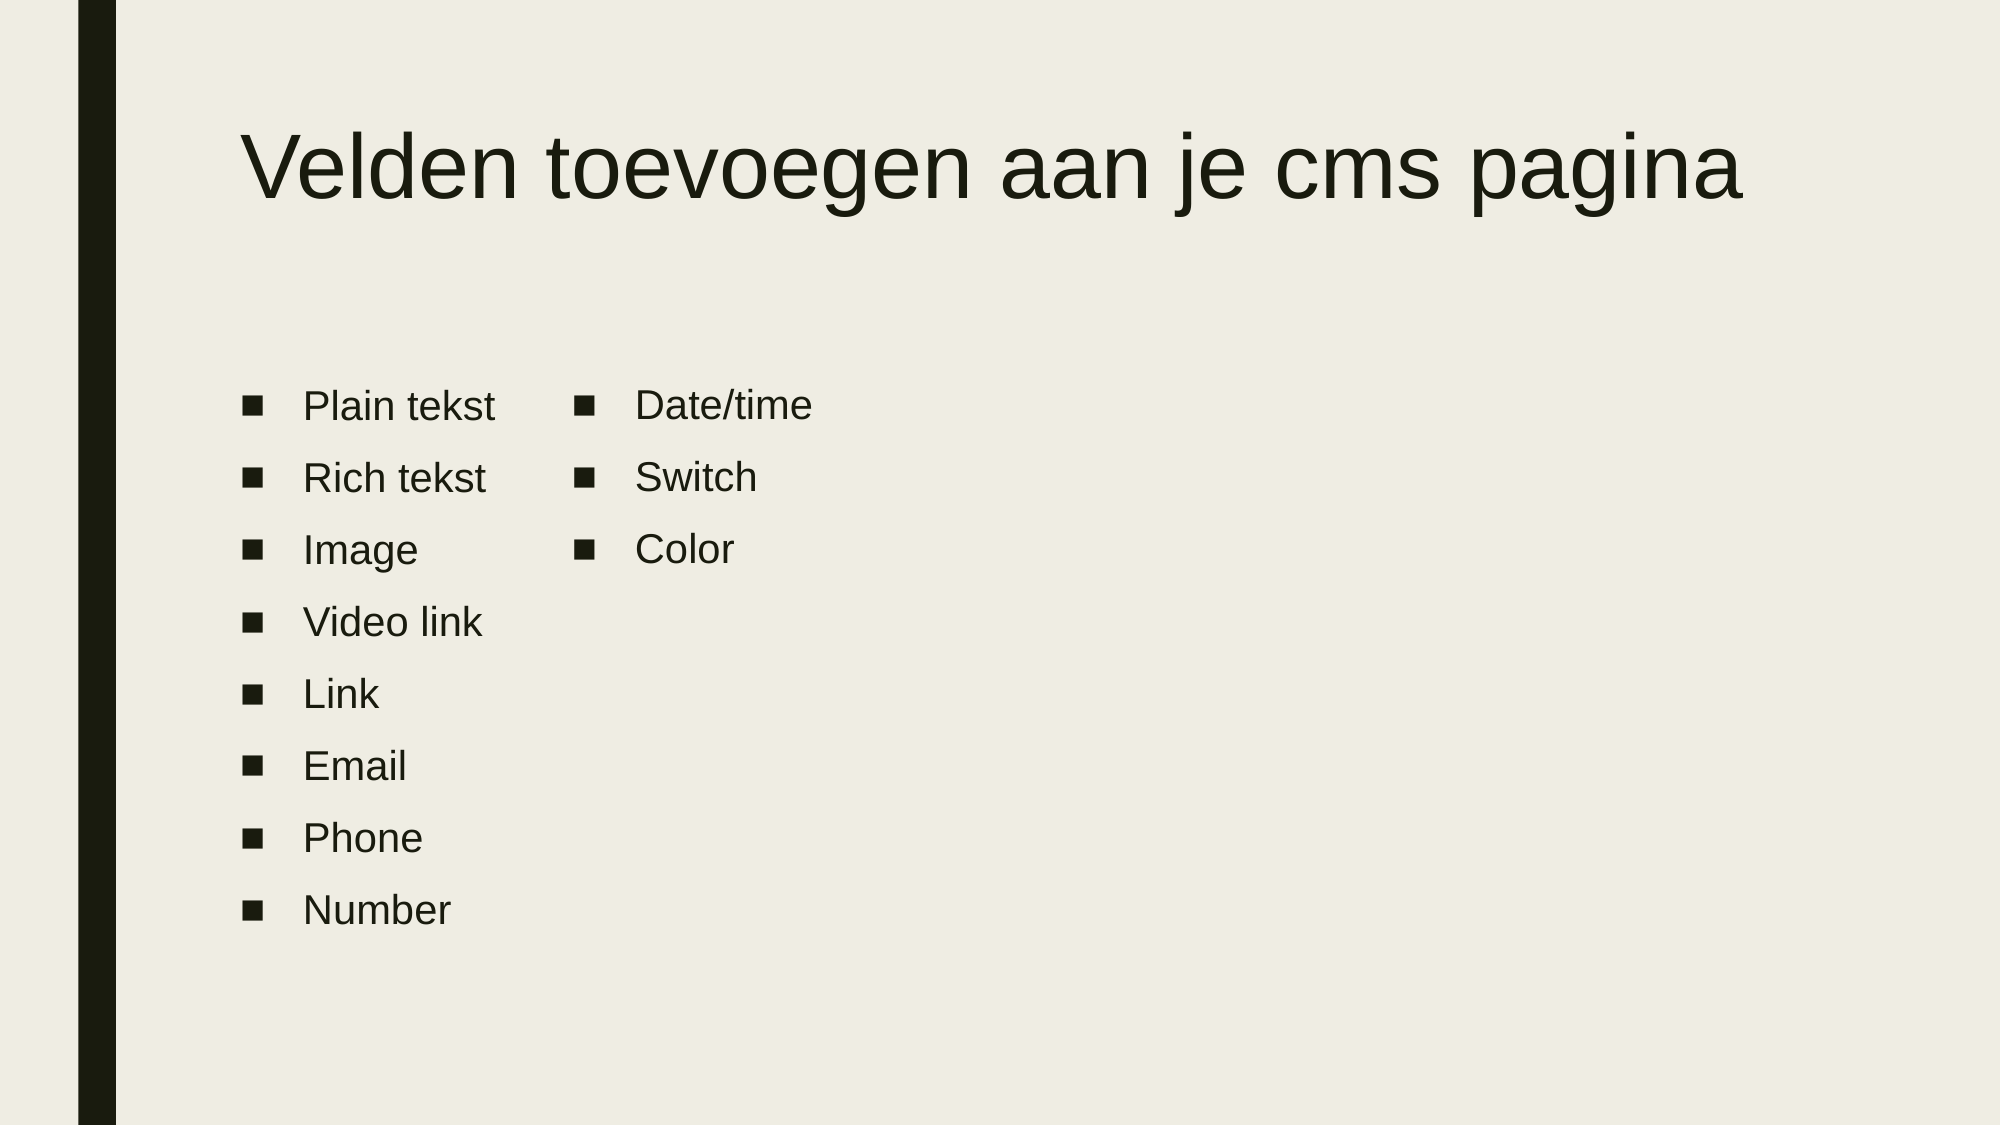

# Velden toevoegen aan je cms pagina
Date/time
Switch
Color

Plain tekst
Rich tekst
Image
Video link
Link
Email
Phone
Number